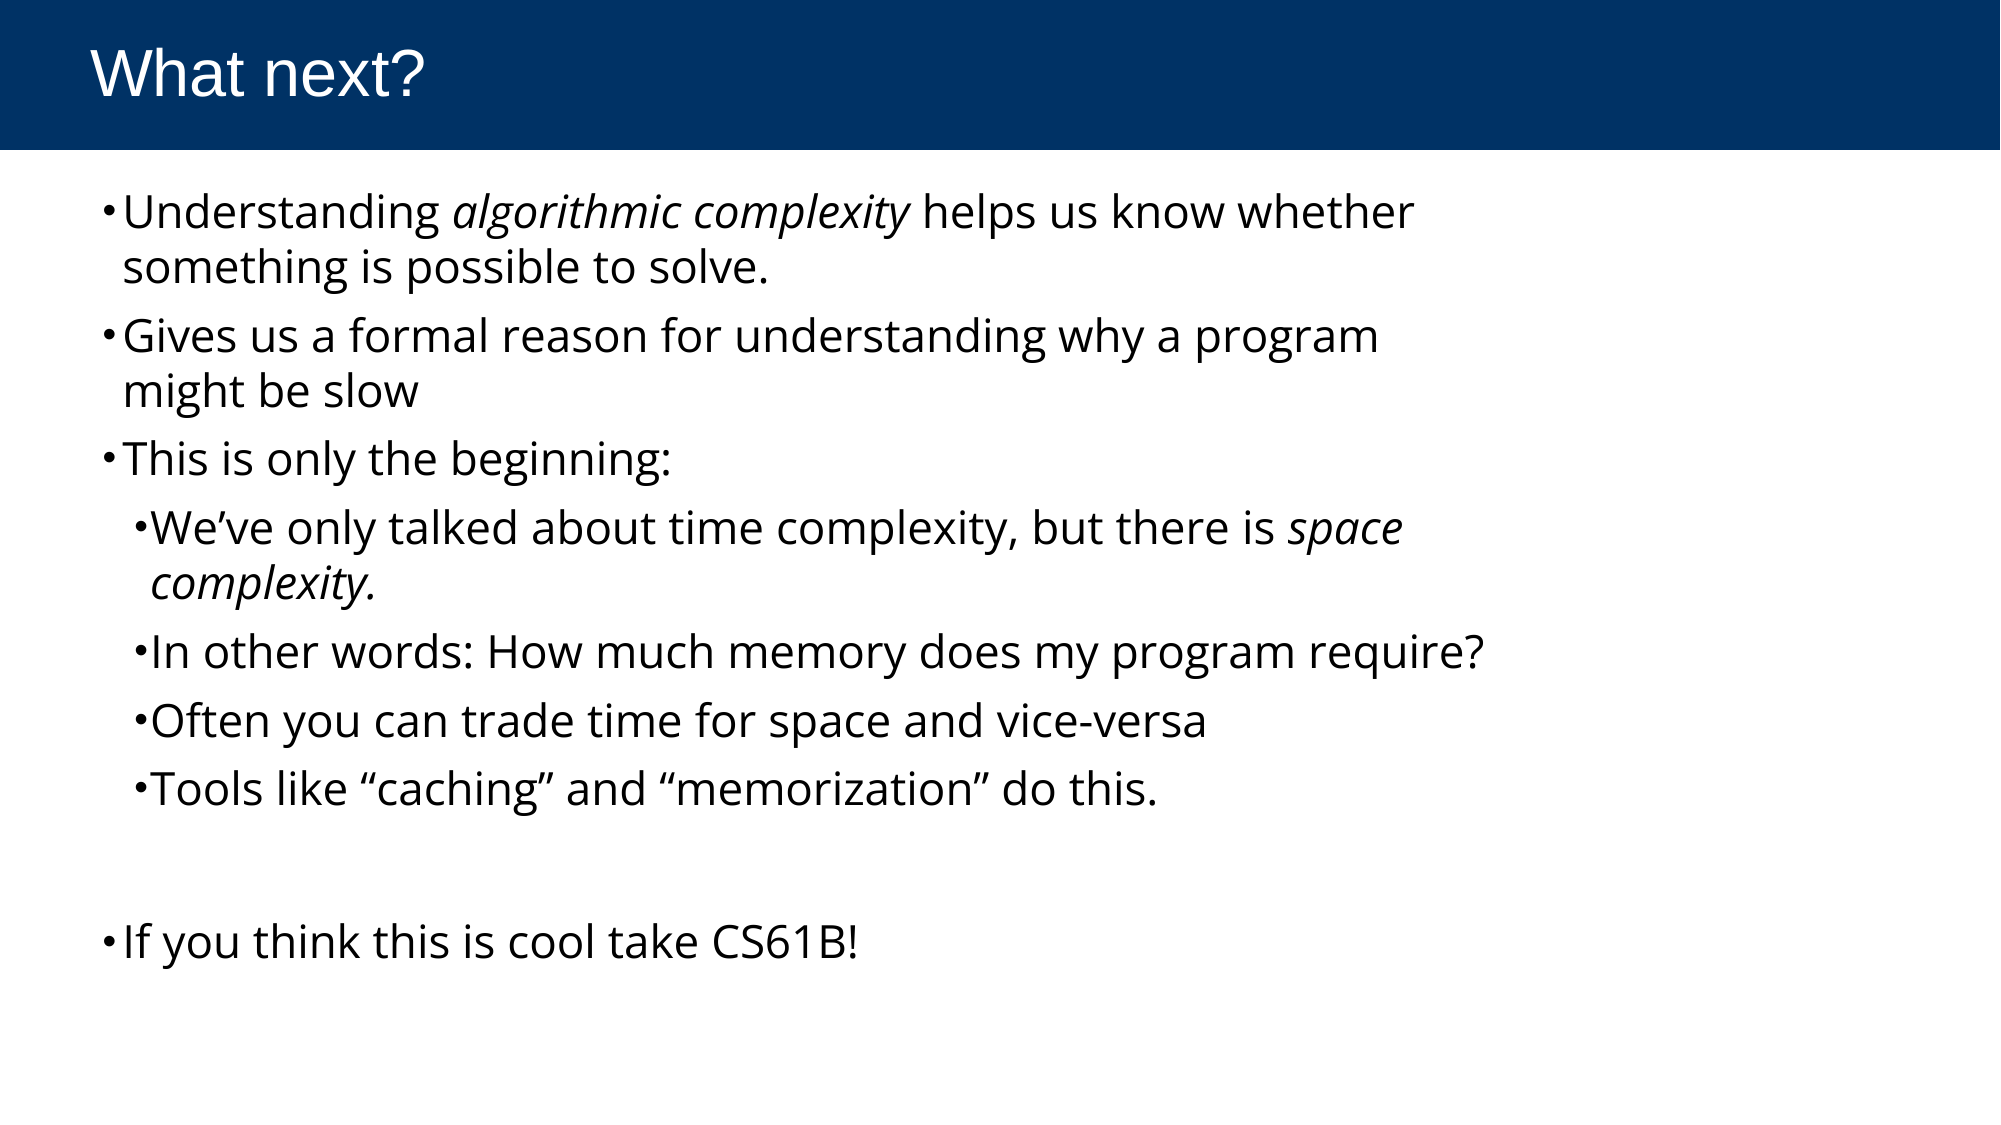

# What next?
Understanding algorithmic complexity helps us know whether something is possible to solve.
Gives us a formal reason for understanding why a program might be slow
This is only the beginning:
We’ve only talked about time complexity, but there is space complexity.
In other words: How much memory does my program require?
Often you can trade time for space and vice-versa
Tools like “caching” and “memorization” do this.

If you think this is cool take CS61B!